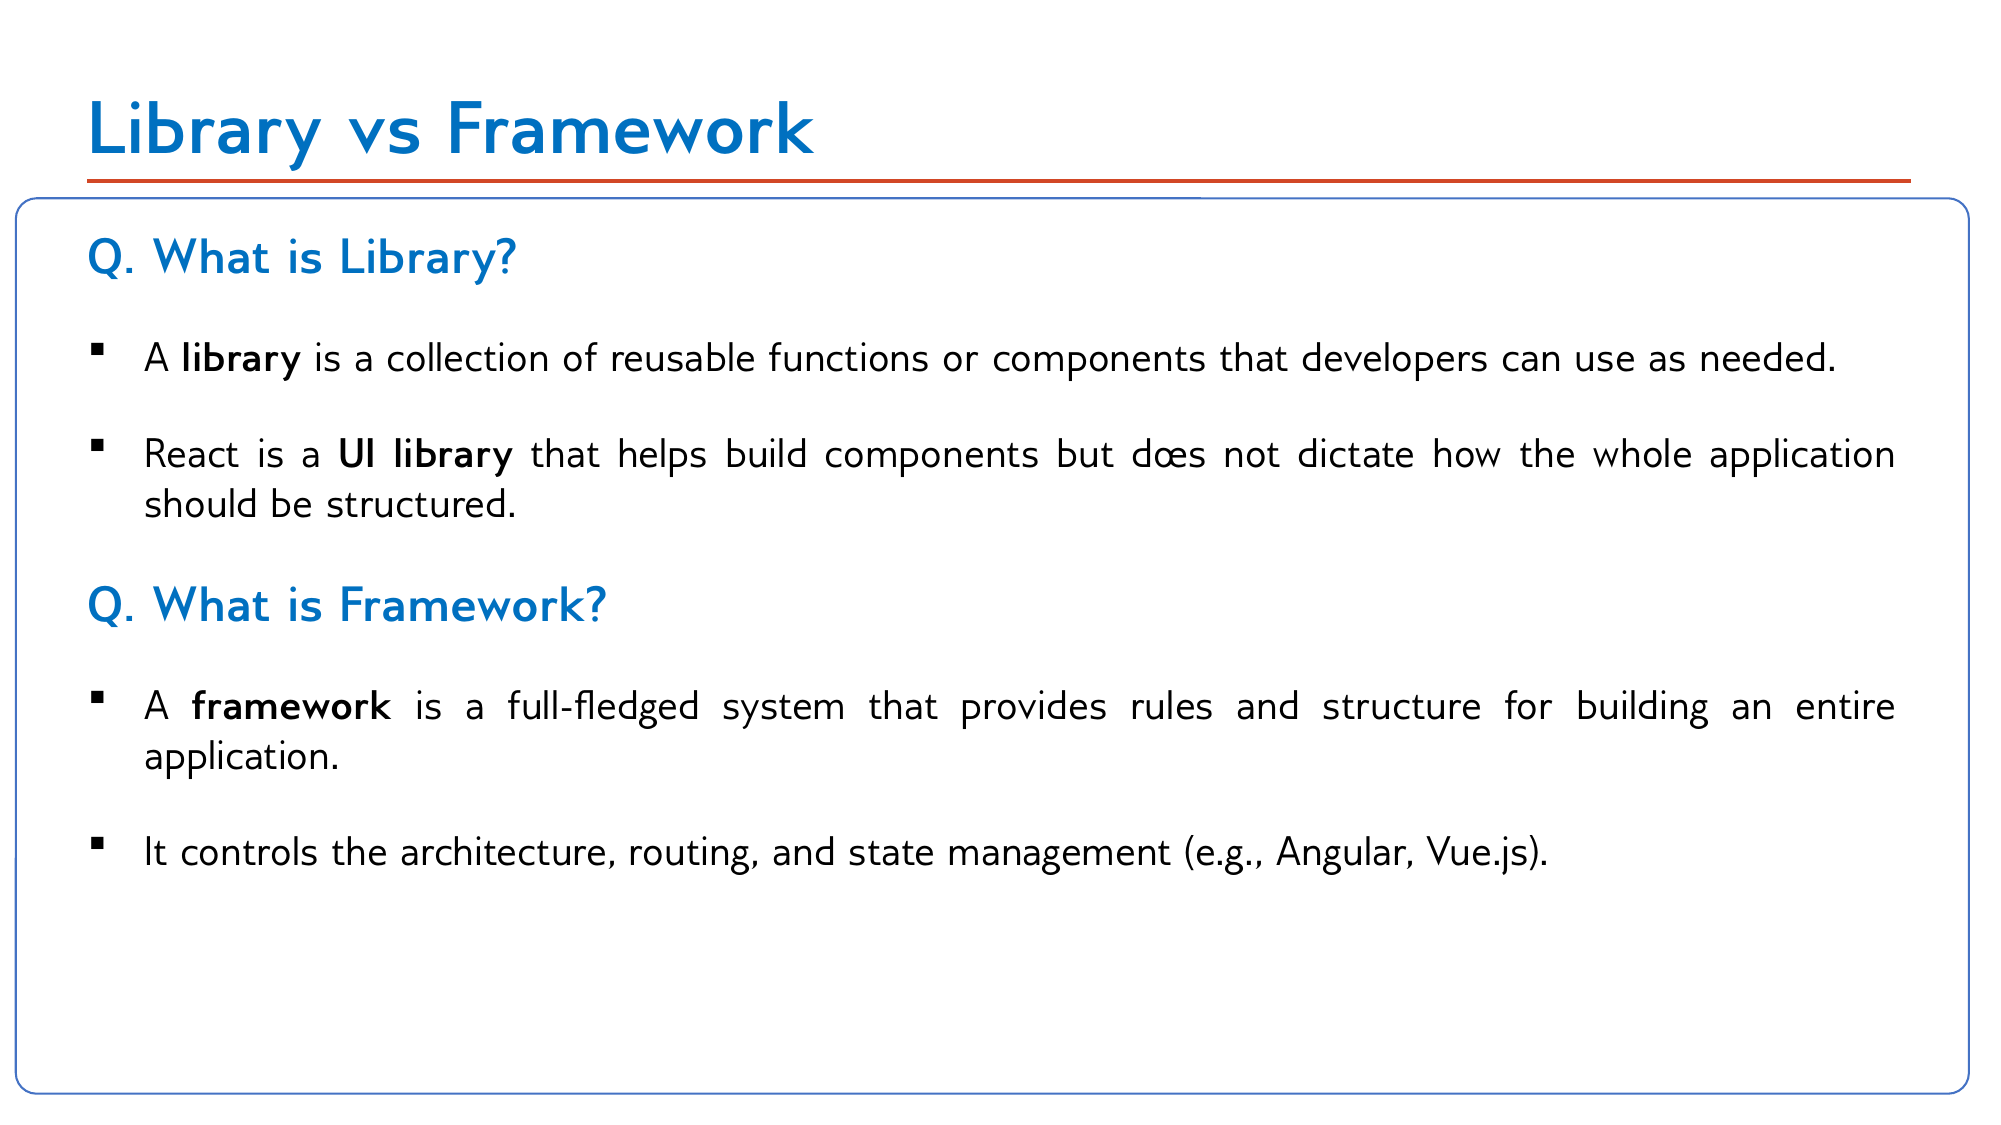

# Library vs Framework

Q. What is Library?
A library is a collection of reusable functions or components that developers can use as needed.
React is a UI library that helps build components but does not dictate how the whole application should be structured.
Q. What is Framework?
A framework is a full-fledged system that provides rules and structure for building an entire application.
It controls the architecture, routing, and state management (e.g., Angular, Vue.js).